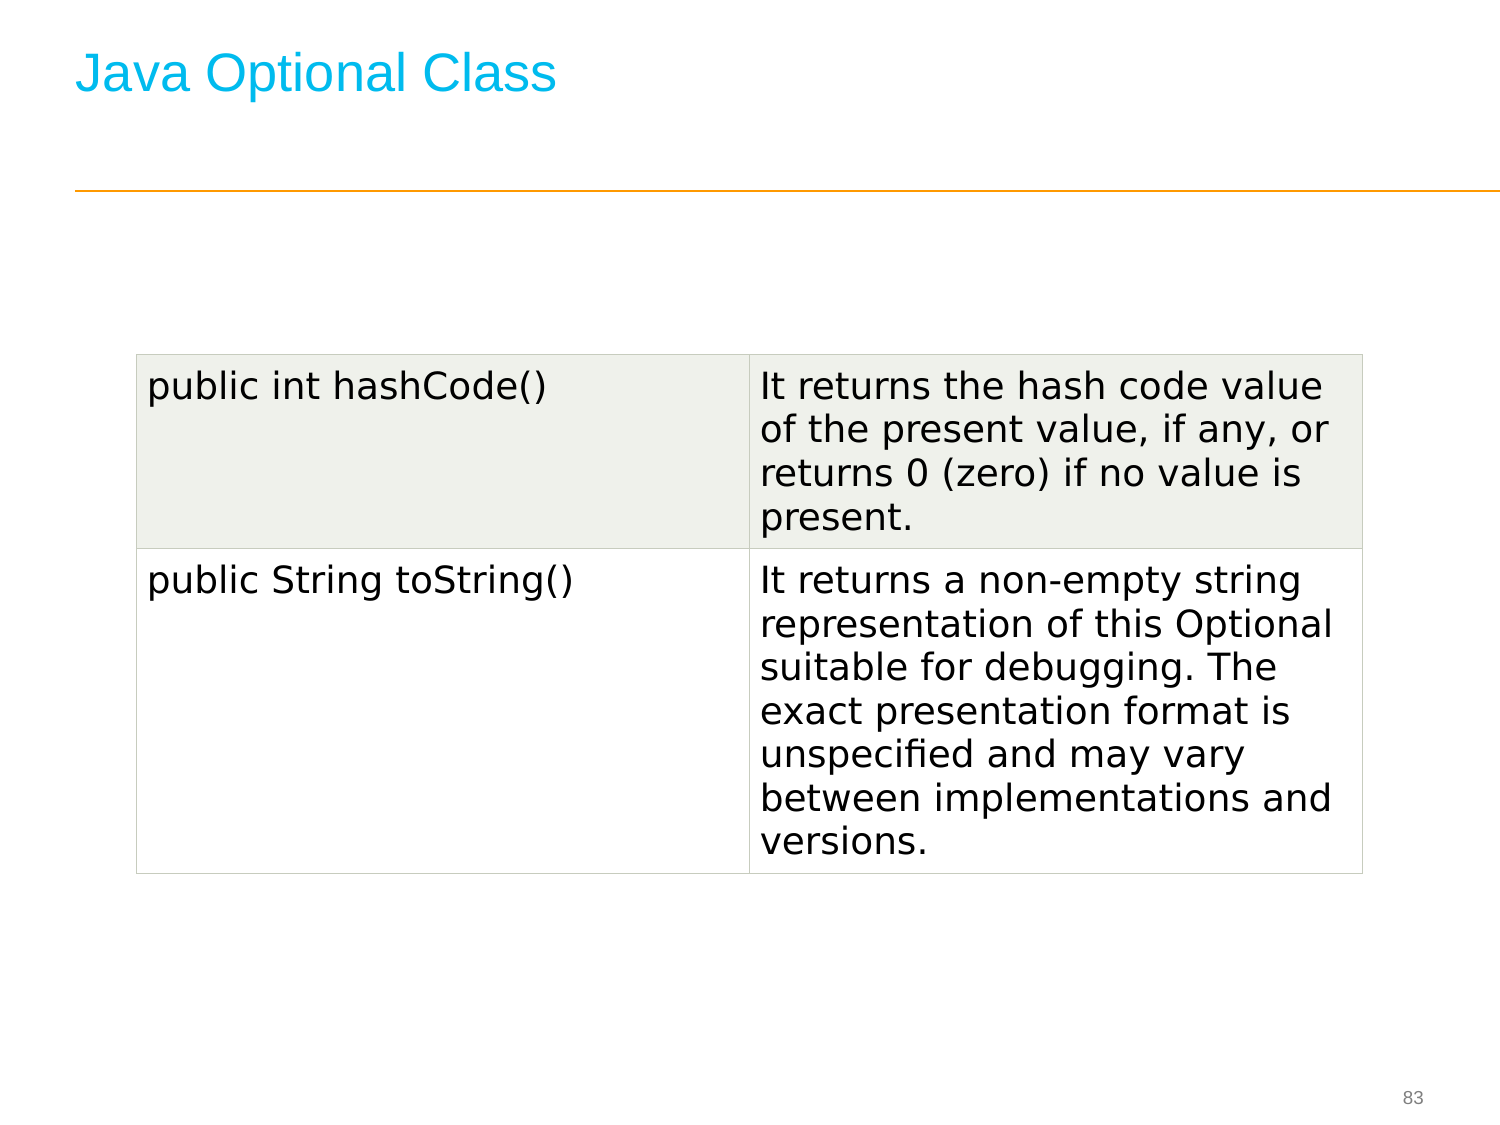

# Java Optional Class
| public int hashCode() | It returns the hash code value of the present value, if any, or returns 0 (zero) if no value is present. |
| --- | --- |
| public String toString() | It returns a non-empty string representation of this Optional suitable for debugging. The exact presentation format is unspecified and may vary between implementations and versions. |